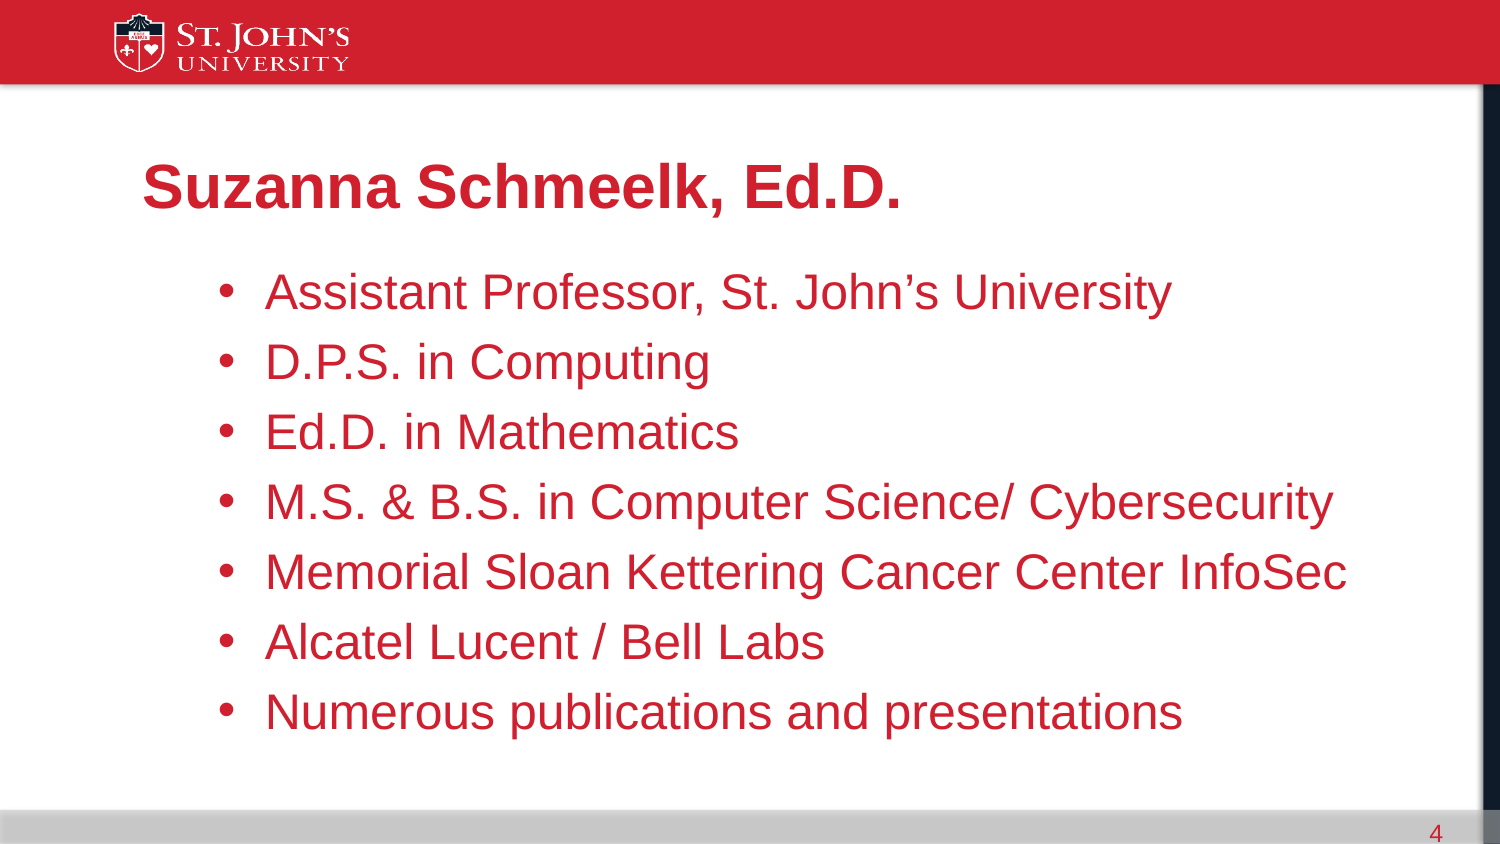

# Suzanna Schmeelk, Ed.D.
Assistant Professor, St. John’s University
D.P.S. in Computing
Ed.D. in Mathematics
M.S. & B.S. in Computer Science/ Cybersecurity
Memorial Sloan Kettering Cancer Center InfoSec
Alcatel Lucent / Bell Labs
Numerous publications and presentations